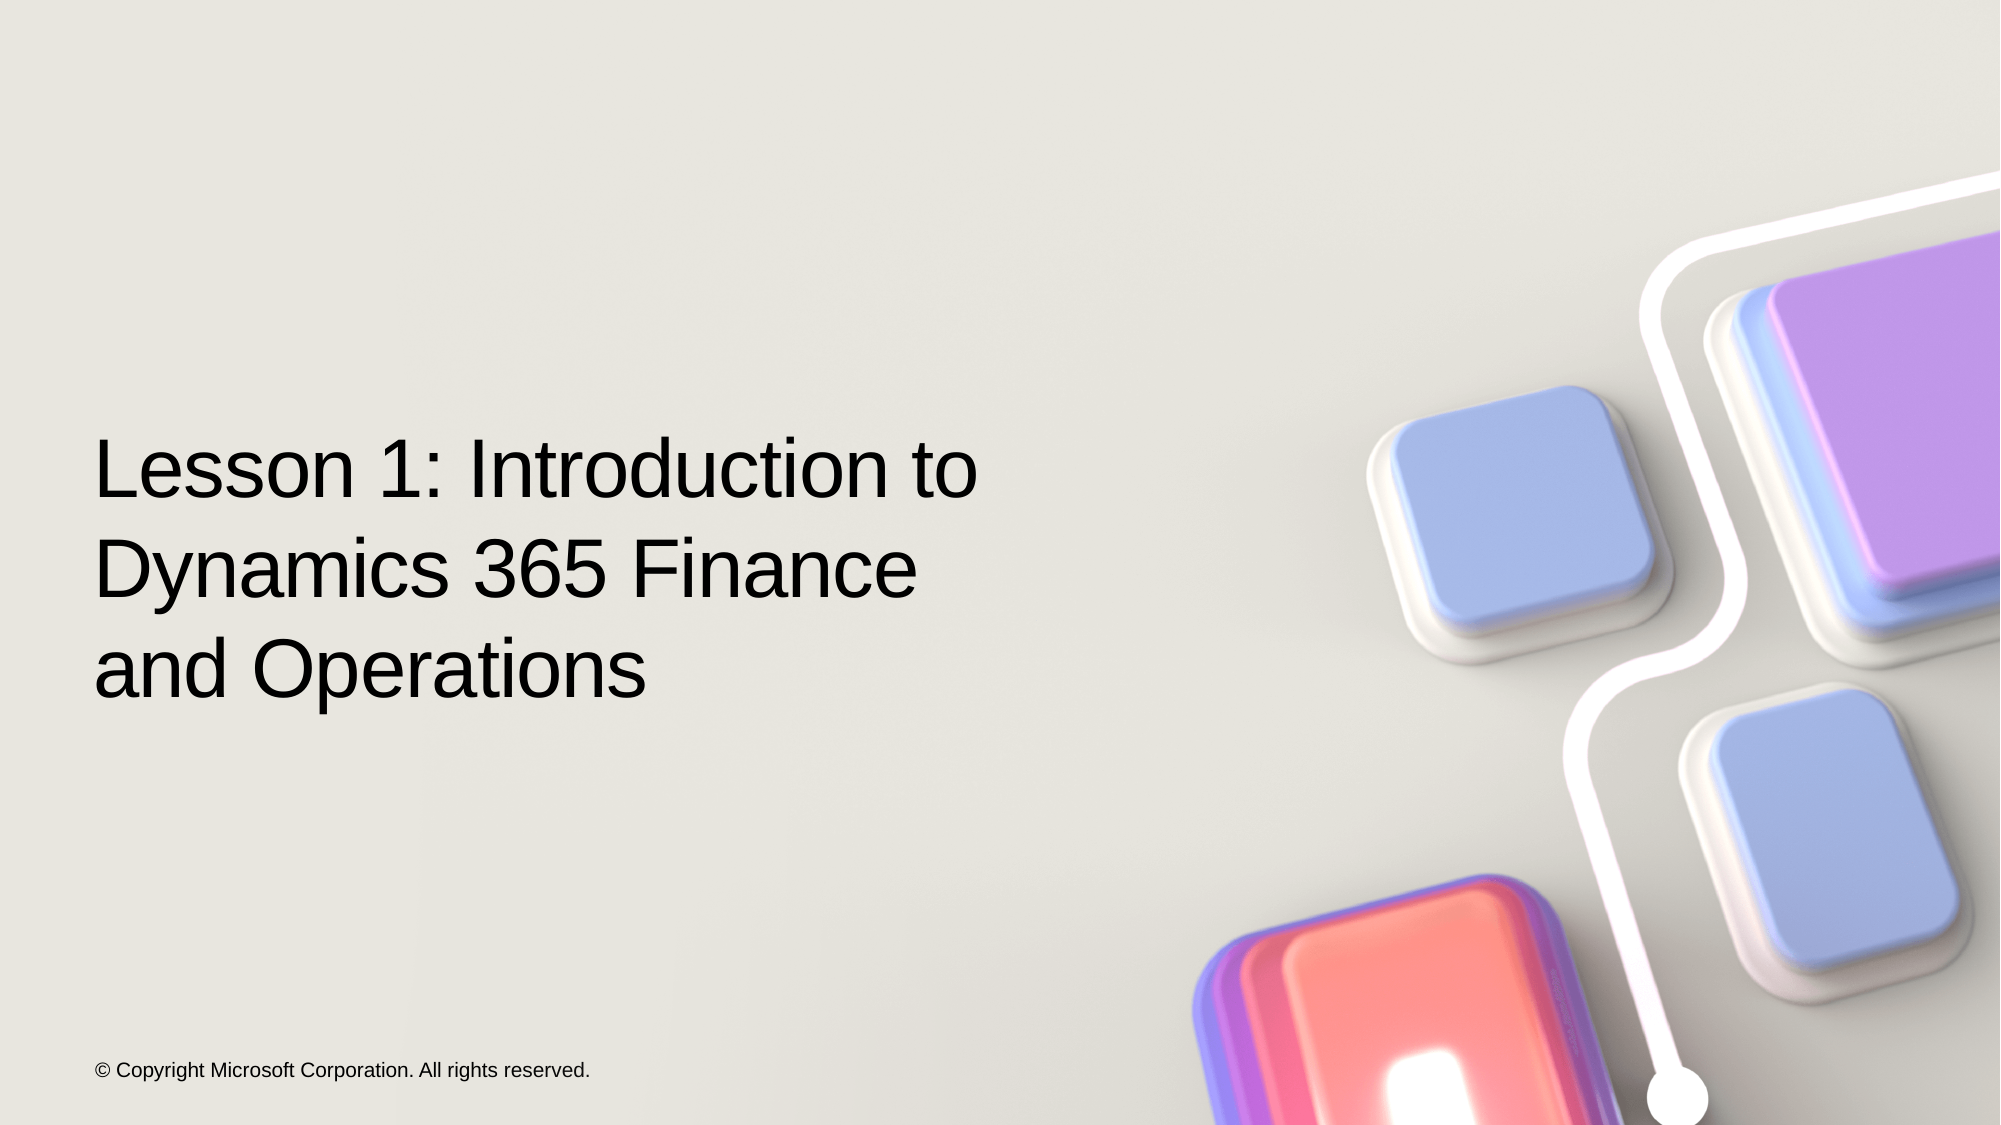

# Lesson 1: Introduction to Dynamics 365 Finance and Operations